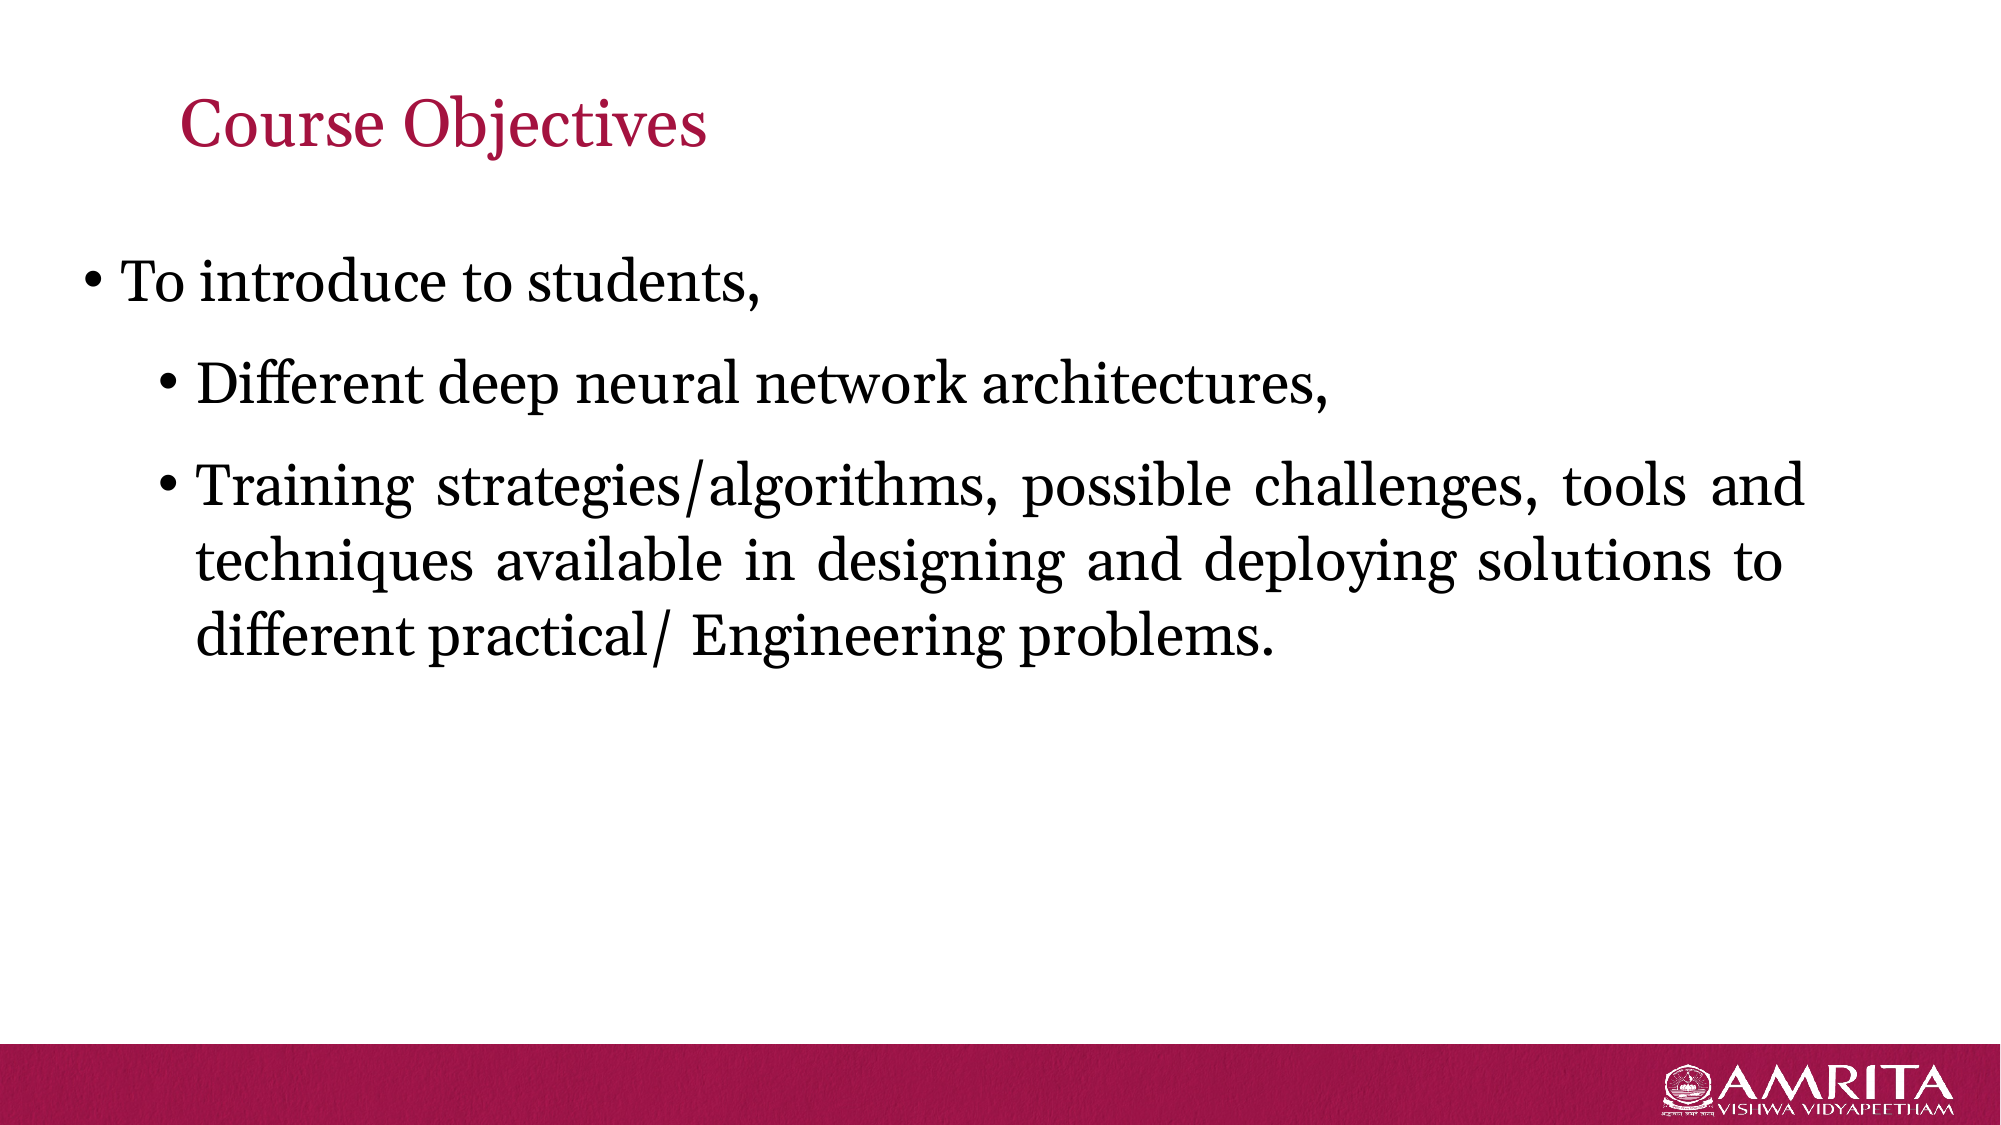

# Course Objectives
To introduce to students,
Different deep neural network architectures,
Training strategies/algorithms, possible challenges, tools and 	techniques available in designing and deploying solutions to 	different practical/ Engineering problems.